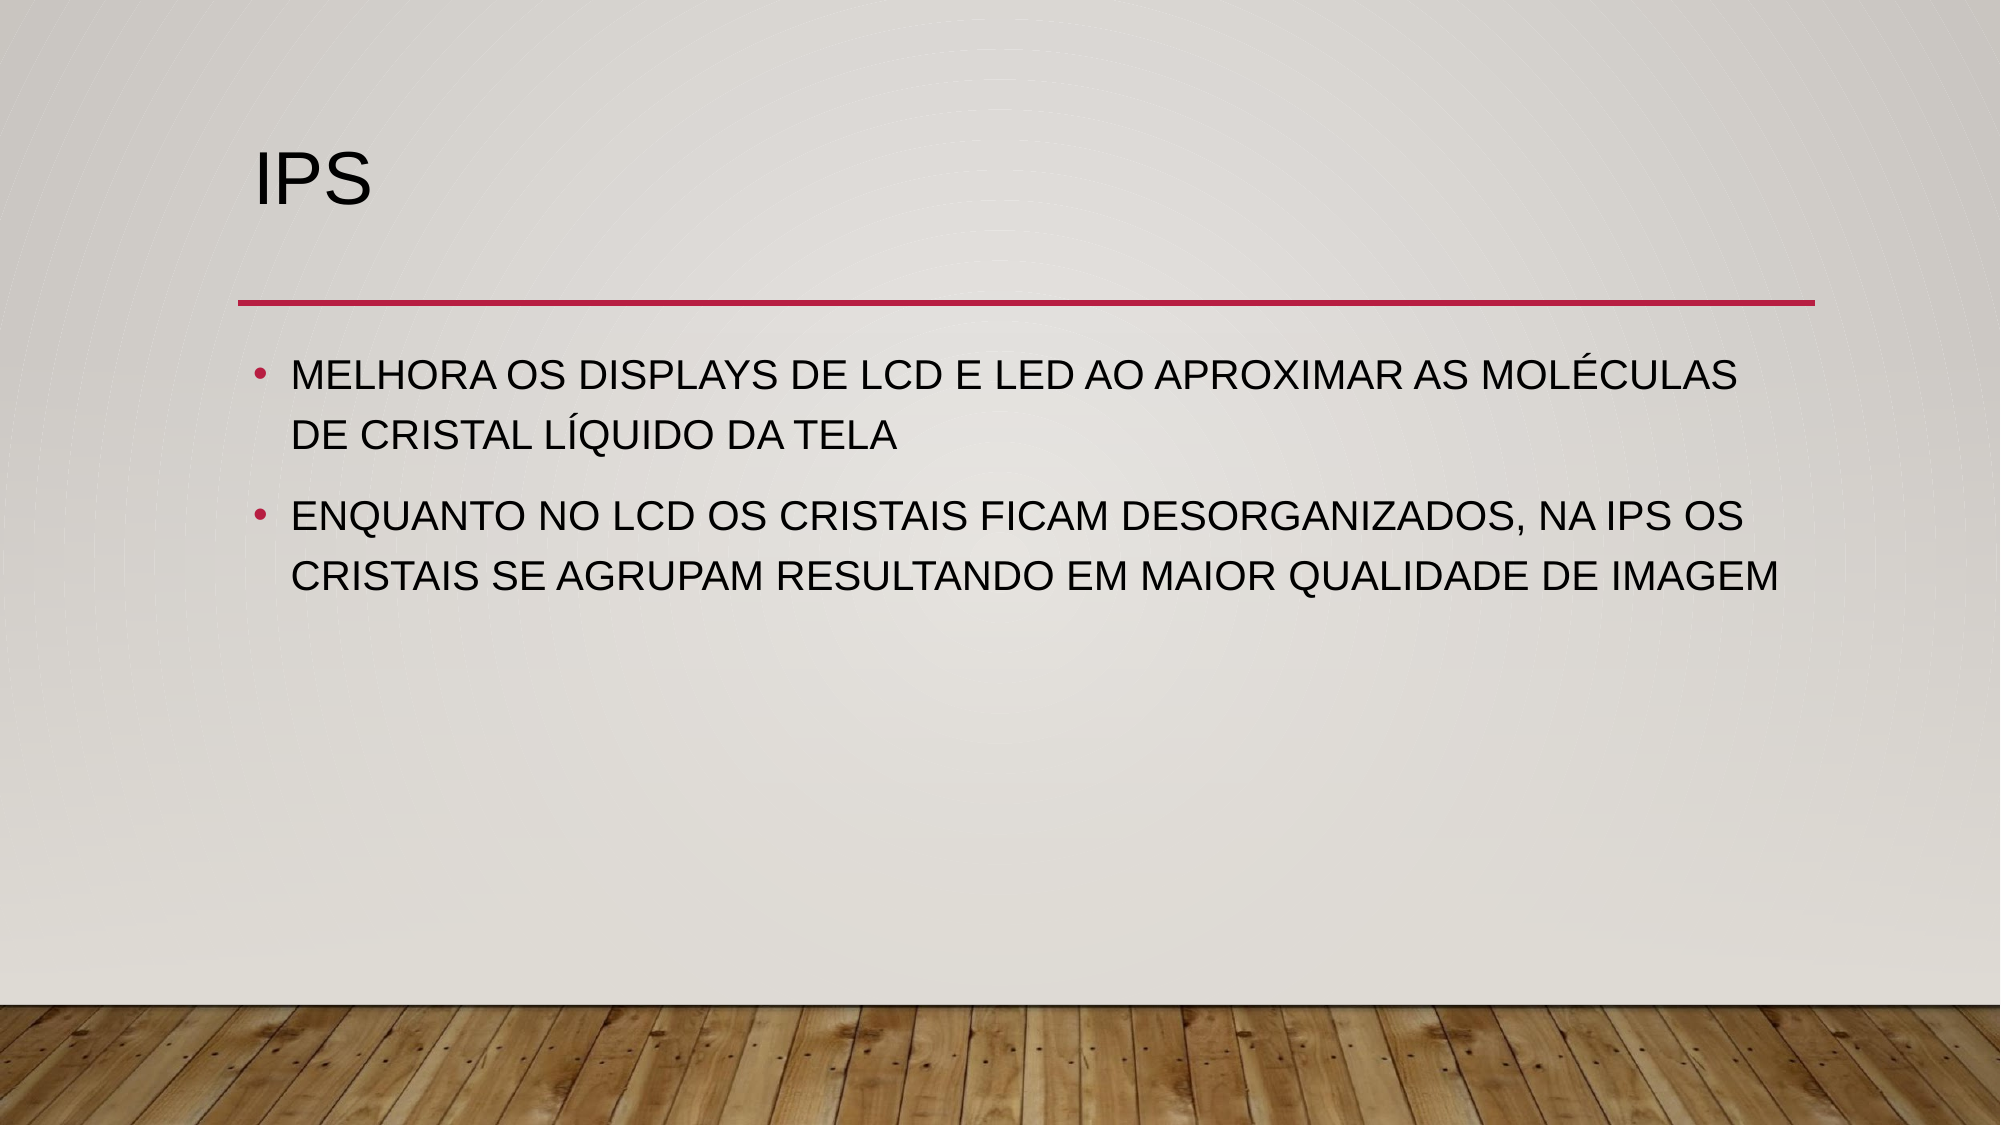

# IPS
MELHORA OS DISPLAYS DE LCD E LED AO APROXIMAR AS MOLÉCULAS DE CRISTAL LÍQUIDO DA TELA
ENQUANTO NO LCD OS CRISTAIS FICAM DESORGANIZADOS, NA IPS OS CRISTAIS SE AGRUPAM RESULTANDO EM MAIOR QUALIDADE DE IMAGEM